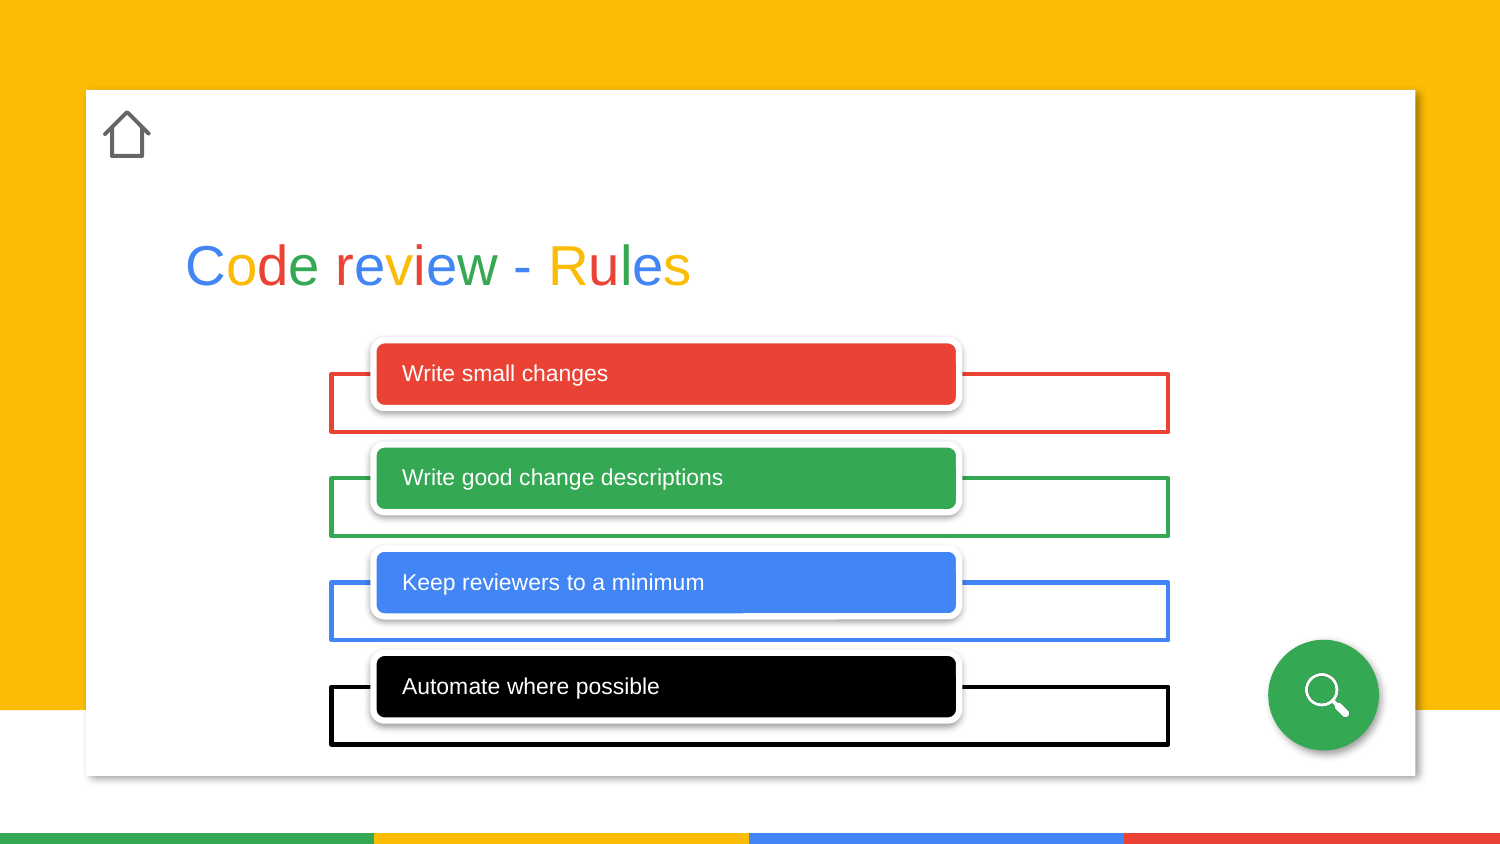

Code review - Rules
Write small changes
Write good change descriptions
Keep reviewers to a minimum
Automate where possible